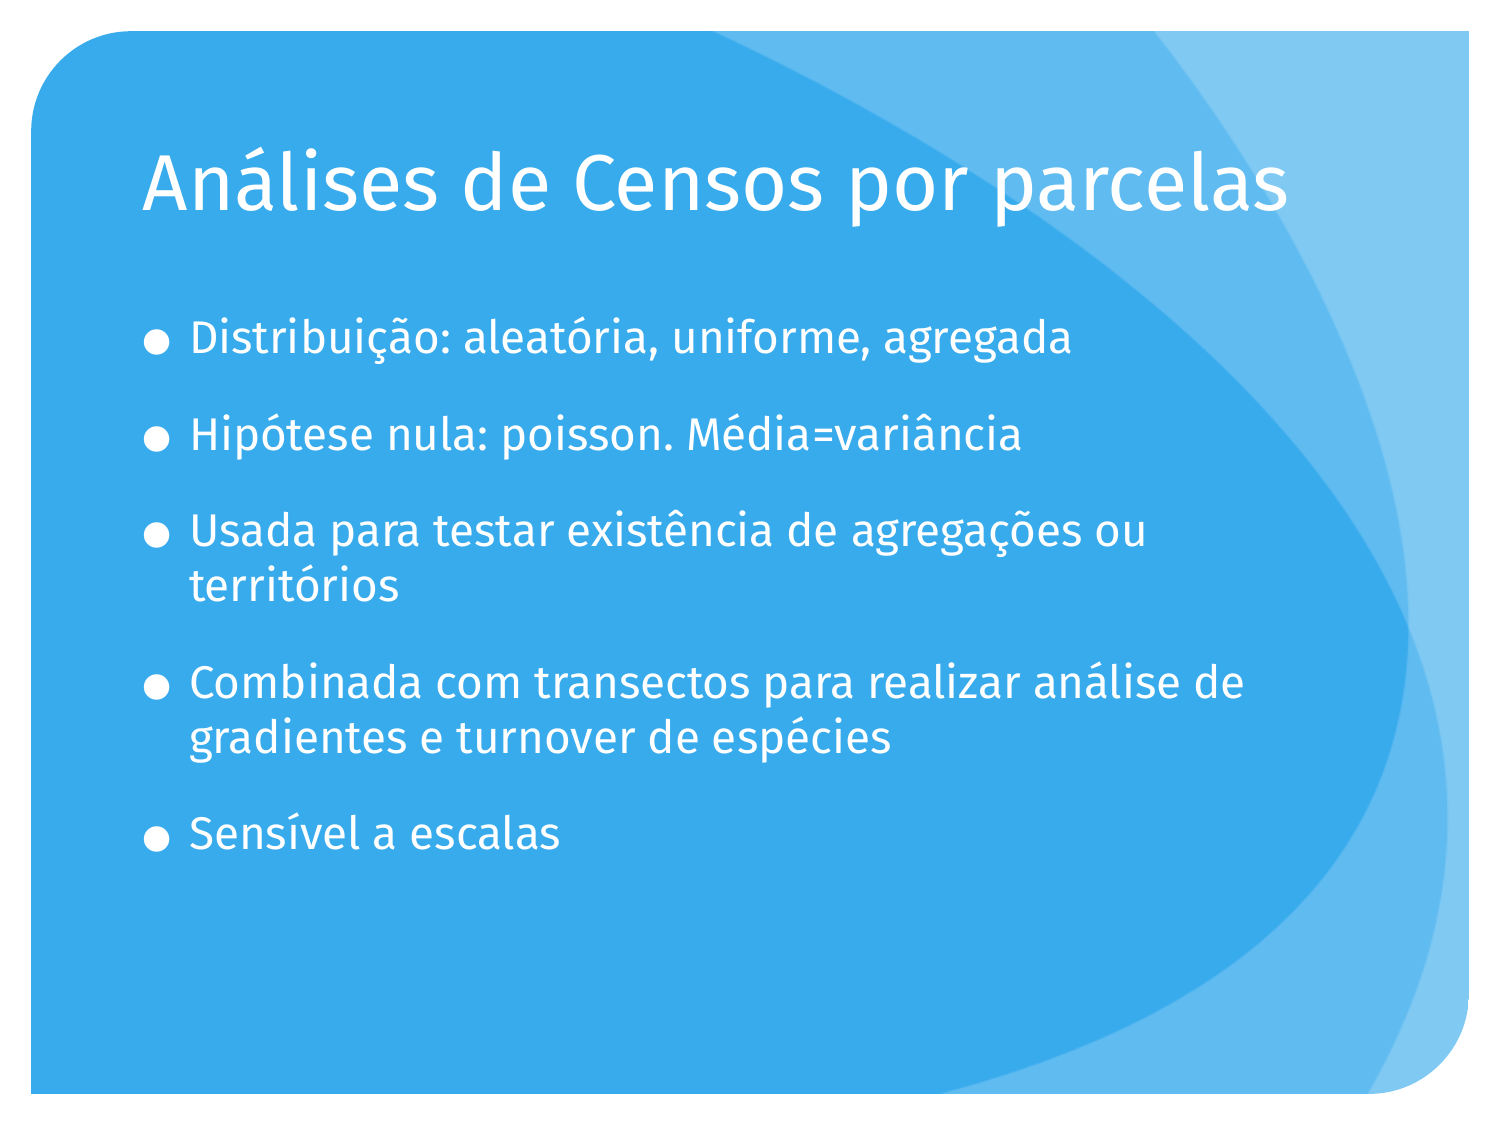

# Análises de Censos por parcelas
Distribuição: aleatória, uniforme, agregada
Hipótese nula: poisson. Média=variância
Usada para testar existência de agregações ou territórios
Combinada com transectos para realizar análise de gradientes e turnover de espécies
Sensível a escalas